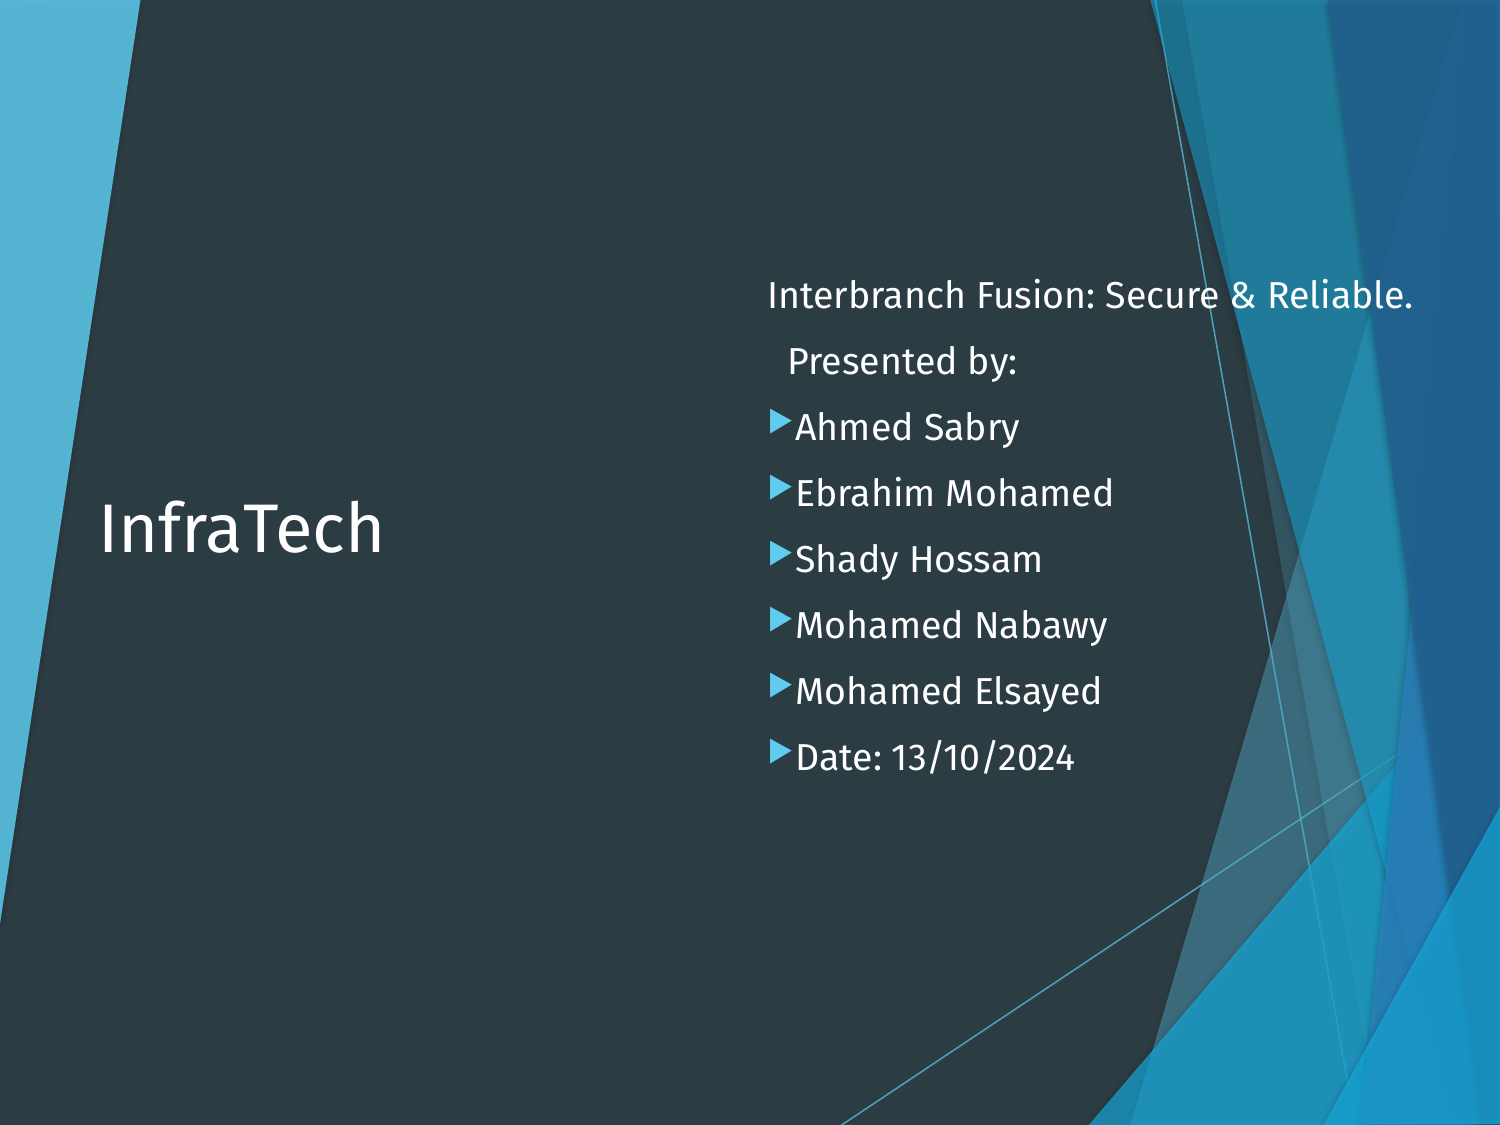

# InfraTech
Interbranch Fusion: Secure & Reliable.
  Presented by:
Ahmed Sabry
Ebrahim Mohamed
Shady Hossam
Mohamed Nabawy
Mohamed Elsayed
Date: 13/10/2024